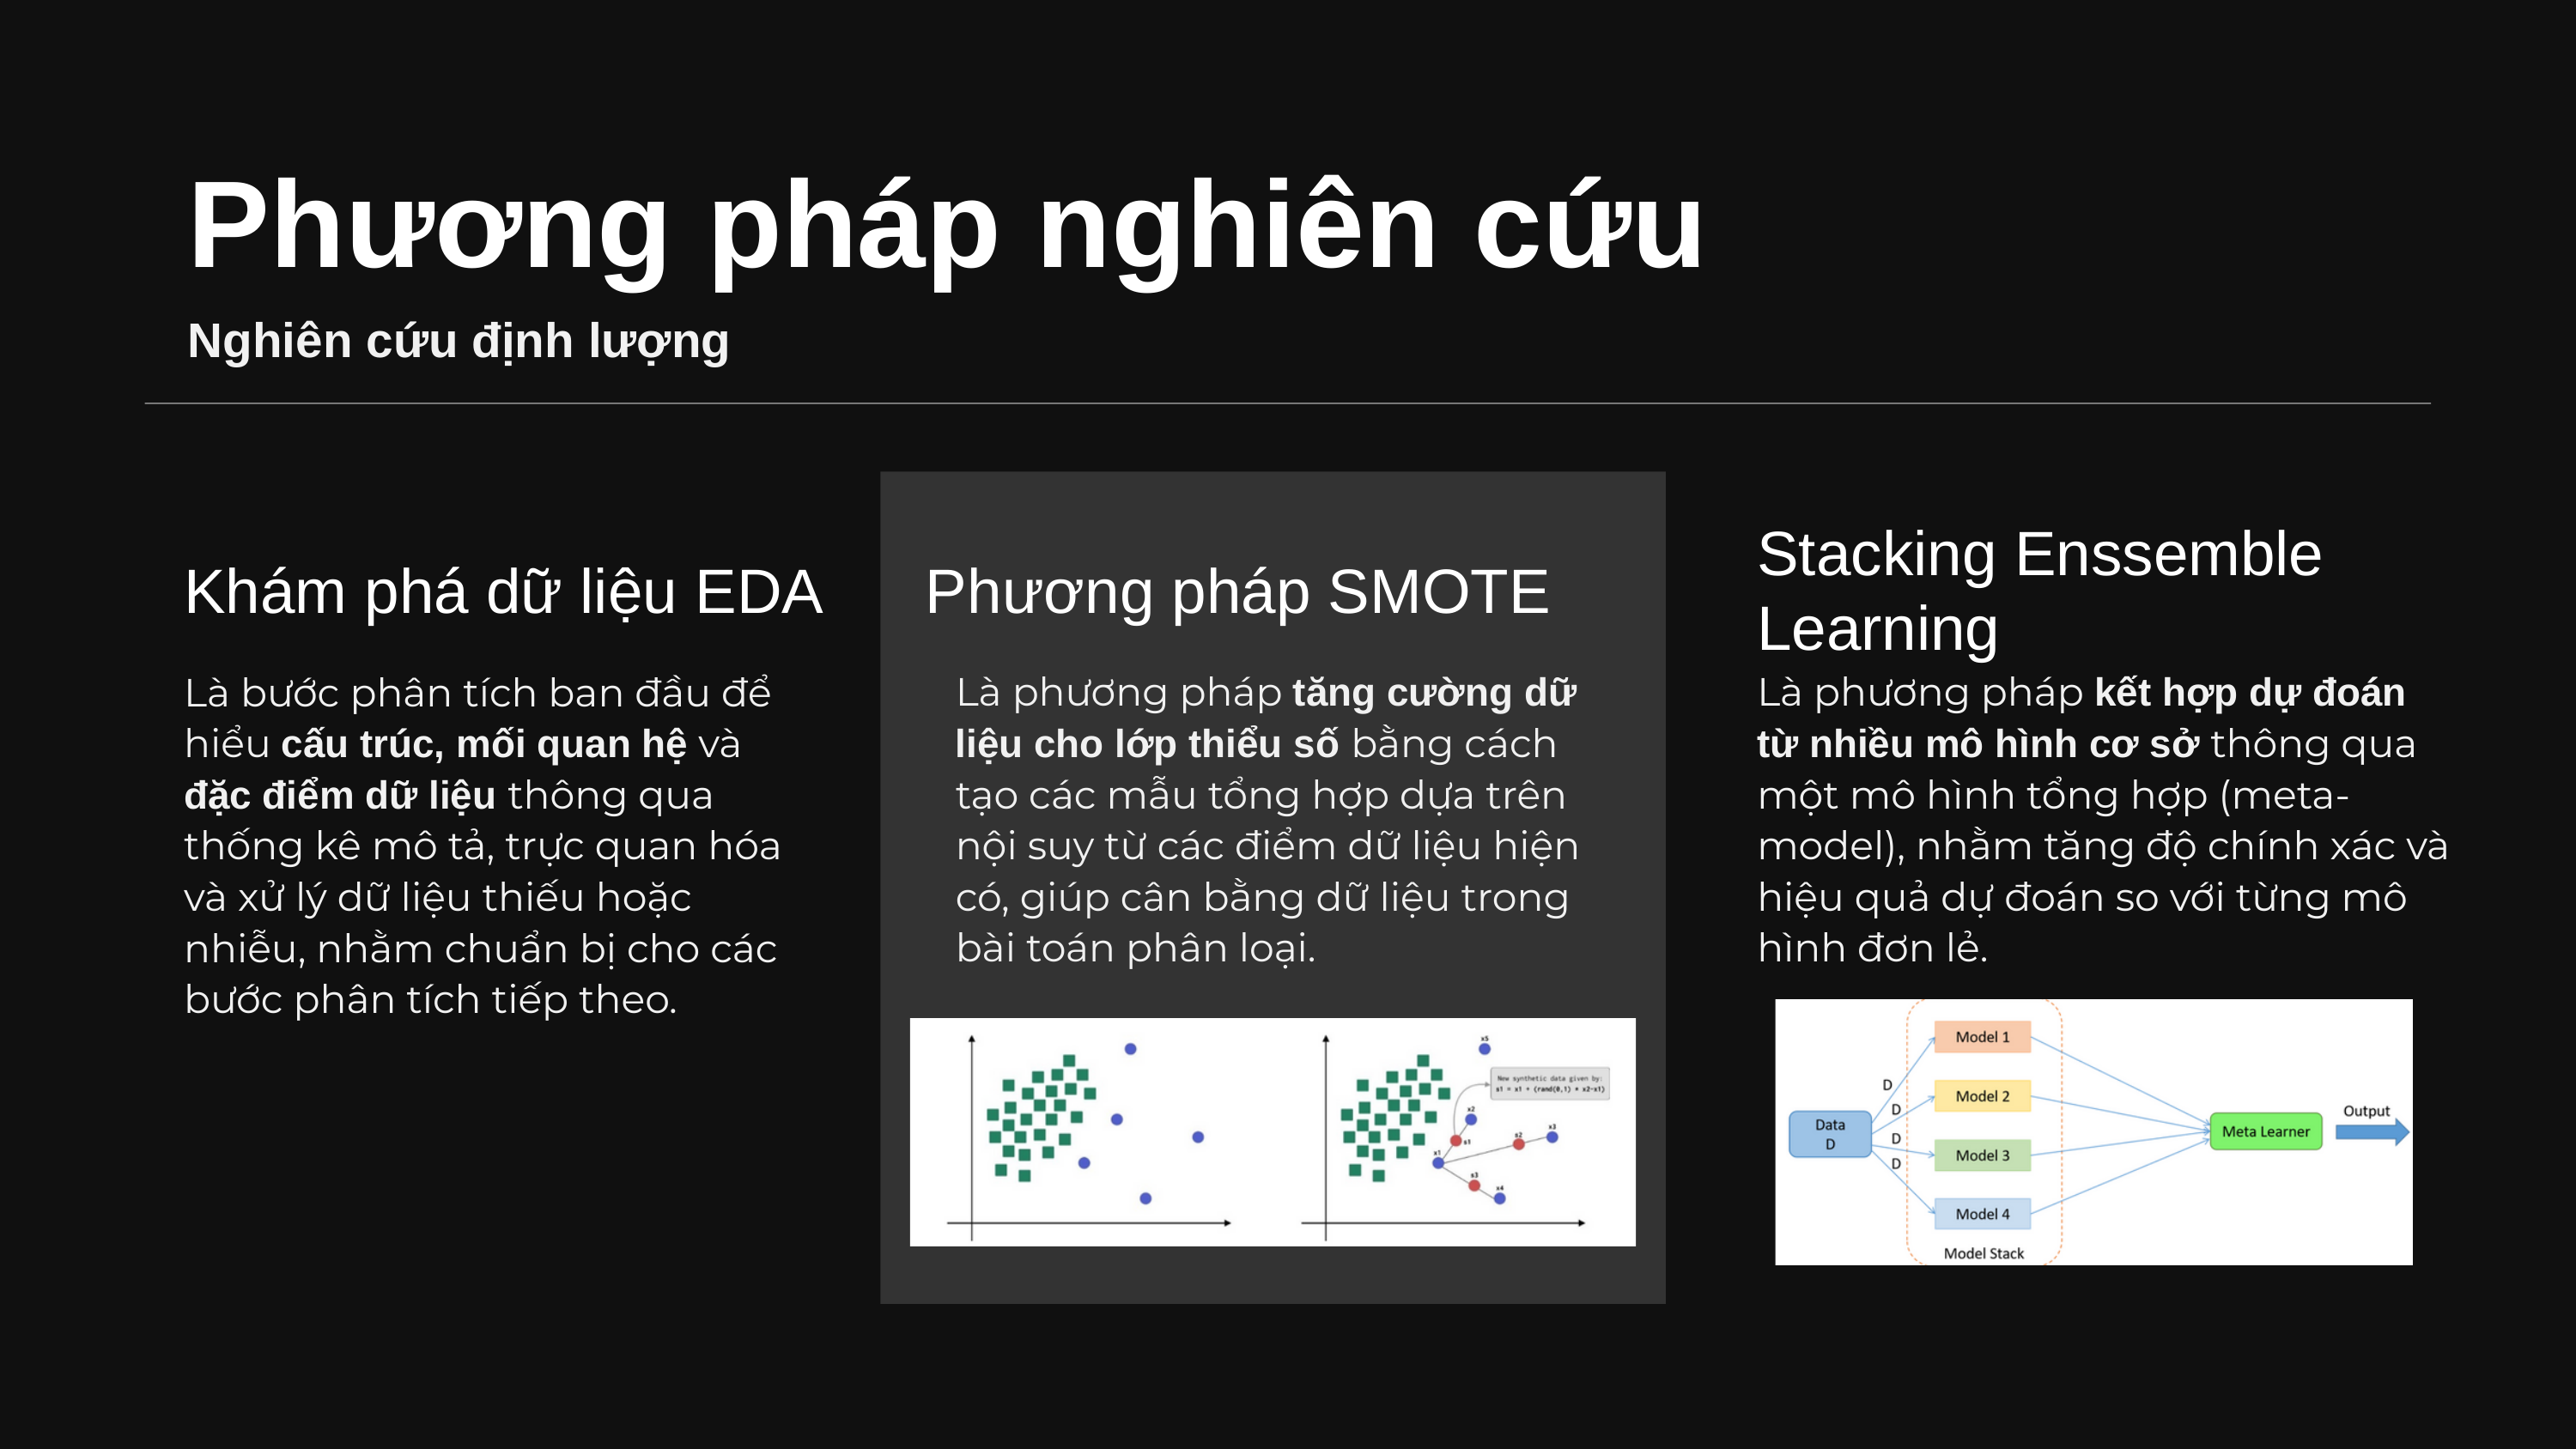

Phương pháp nghiên cứu
Nghiên cứu định lượng

Stacking Enssemble Learning
Khám phá dữ liệu EDA
Phương pháp SMOTE
Là bước phân tích ban đầu để hiểu cấu trúc, mối quan hệ và đặc điểm dữ liệu thông qua thống kê mô tả, trực quan hóa và xử lý dữ liệu thiếu hoặc nhiễu, nhằm chuẩn bị cho các bước phân tích tiếp theo.
Là phương pháp tăng cường dữ liệu cho lớp thiểu số bằng cách tạo các mẫu tổng hợp dựa trên nội suy từ các điểm dữ liệu hiện có, giúp cân bằng dữ liệu trong bài toán phân loại.
Là phương pháp kết hợp dự đoán từ nhiều mô hình cơ sở thông qua một mô hình tổng hợp (meta-model), nhằm tăng độ chính xác và hiệu quả dự đoán so với từng mô hình đơn lẻ.